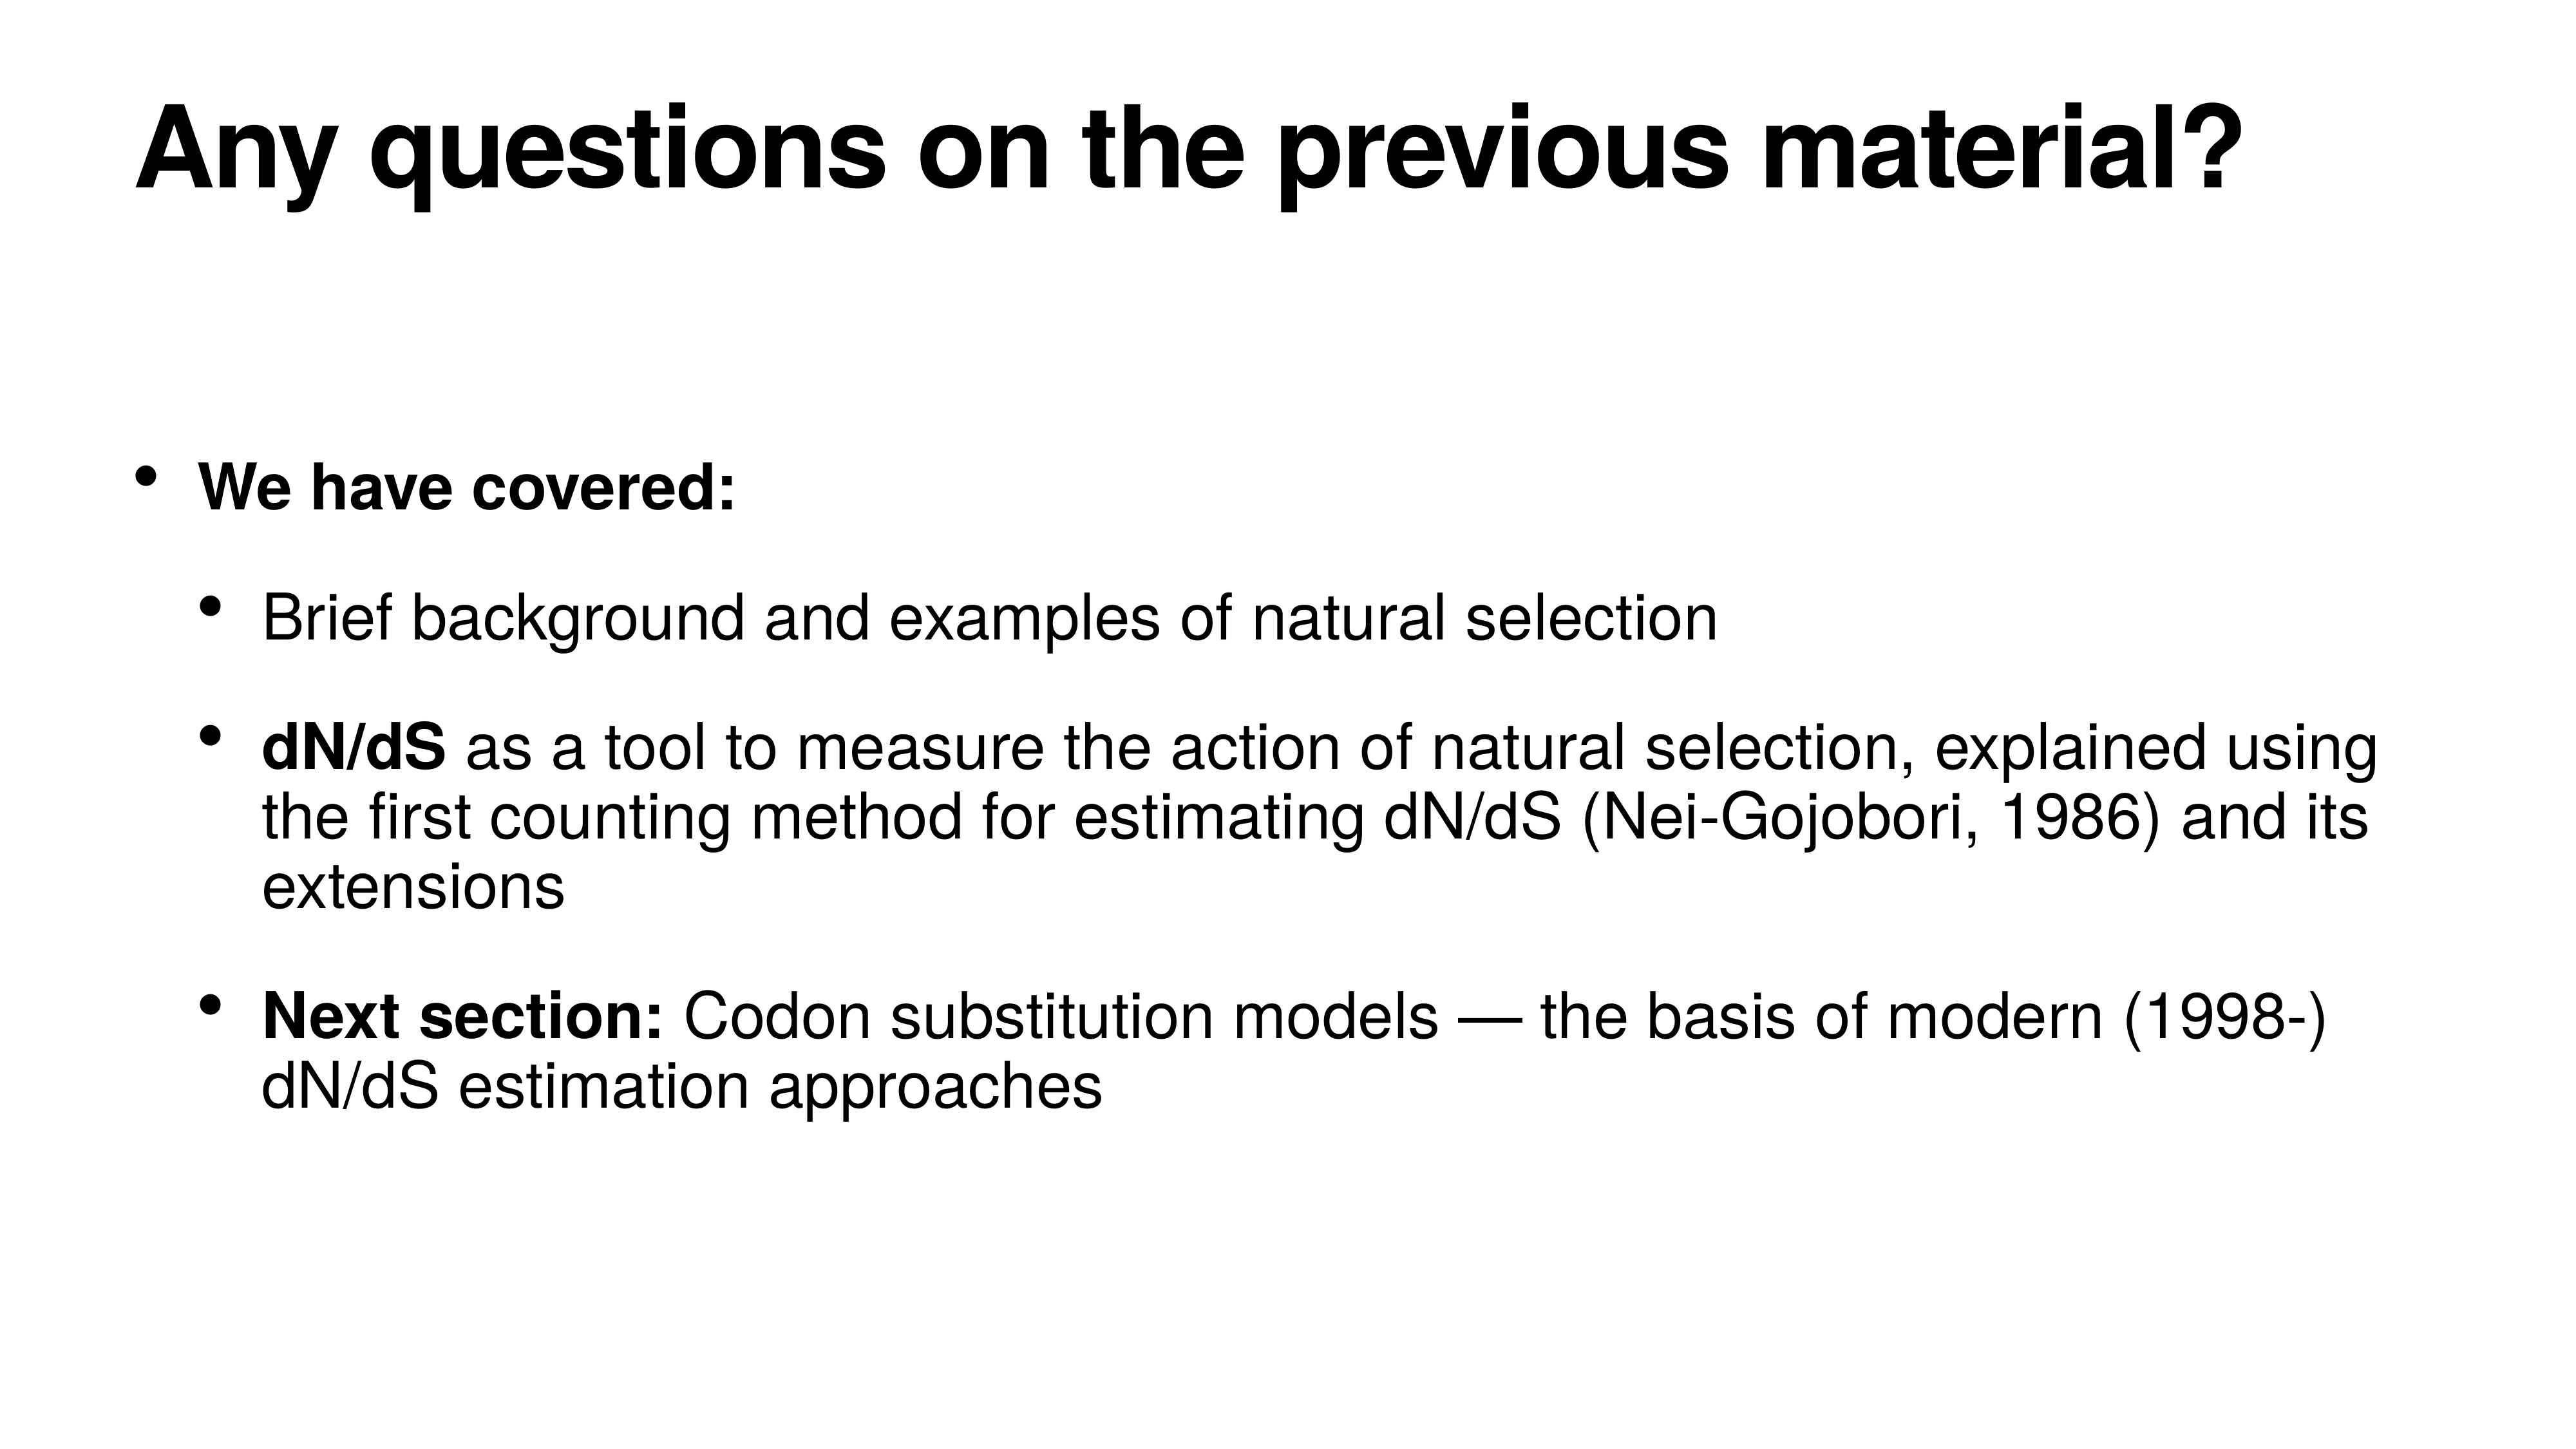

# Any questions on the previous material?

We have covered:
Brief background and examples of natural selection
dN/dS as a tool to measure the action of natural selection, explained using the first counting method for estimating dN/dS (Nei-Gojobori, 1986) and its extensions
Next section: Codon substitution models — the basis of modern (1998-) dN/dS estimation approaches
31